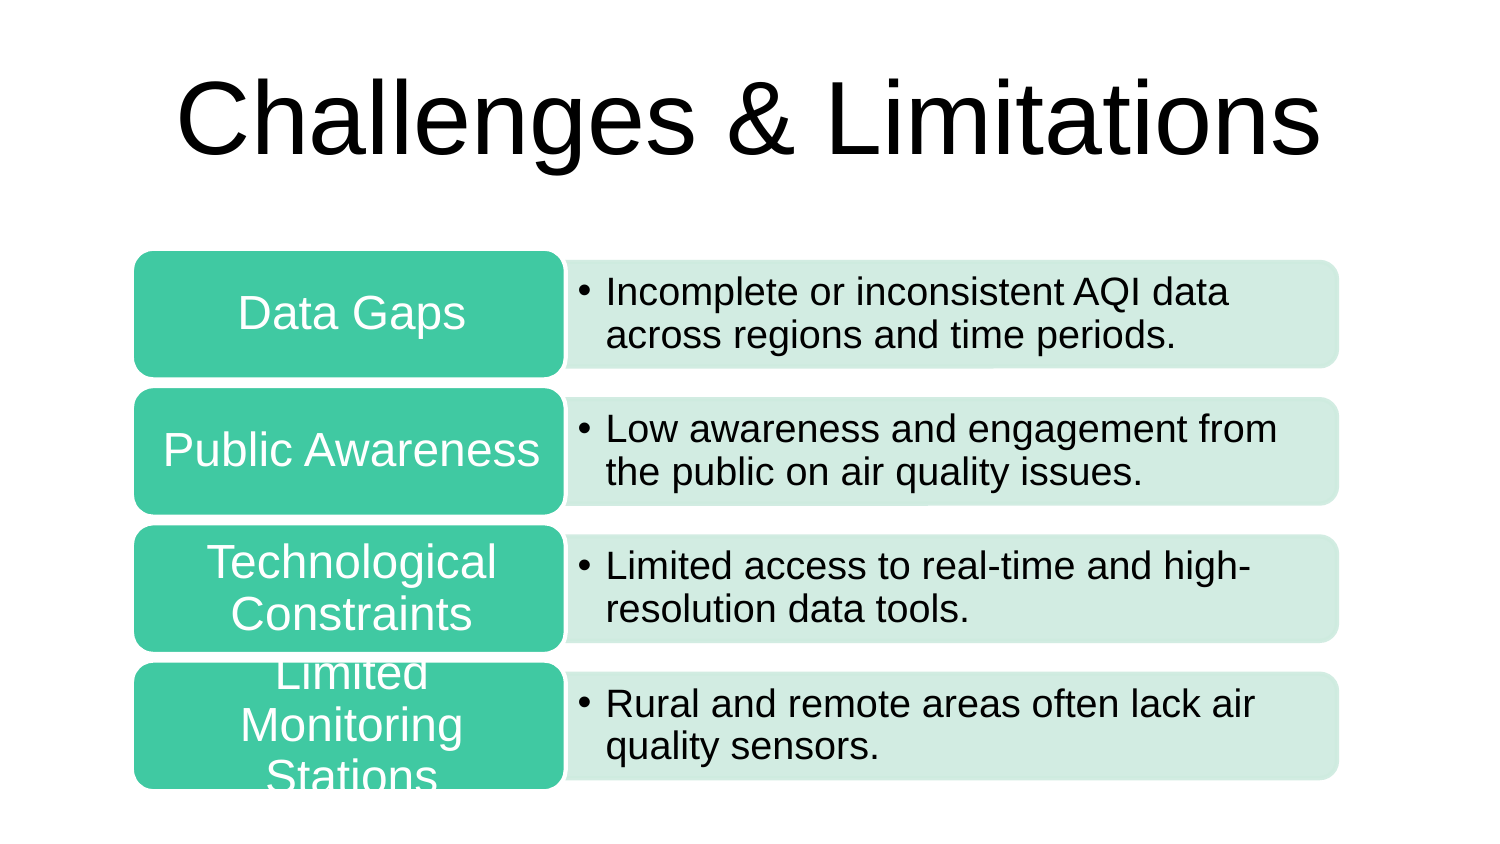

# Challenges & Limitations
Incomplete or inconsistent AQI data across regions and time periods.
Data Gaps
Low awareness and engagement from the public on air quality issues.
Public Awareness
Limited access to real-time and high-resolution data tools.
Technological Constraints
Rural and remote areas often lack air quality sensors.
Limited Monitoring Stations